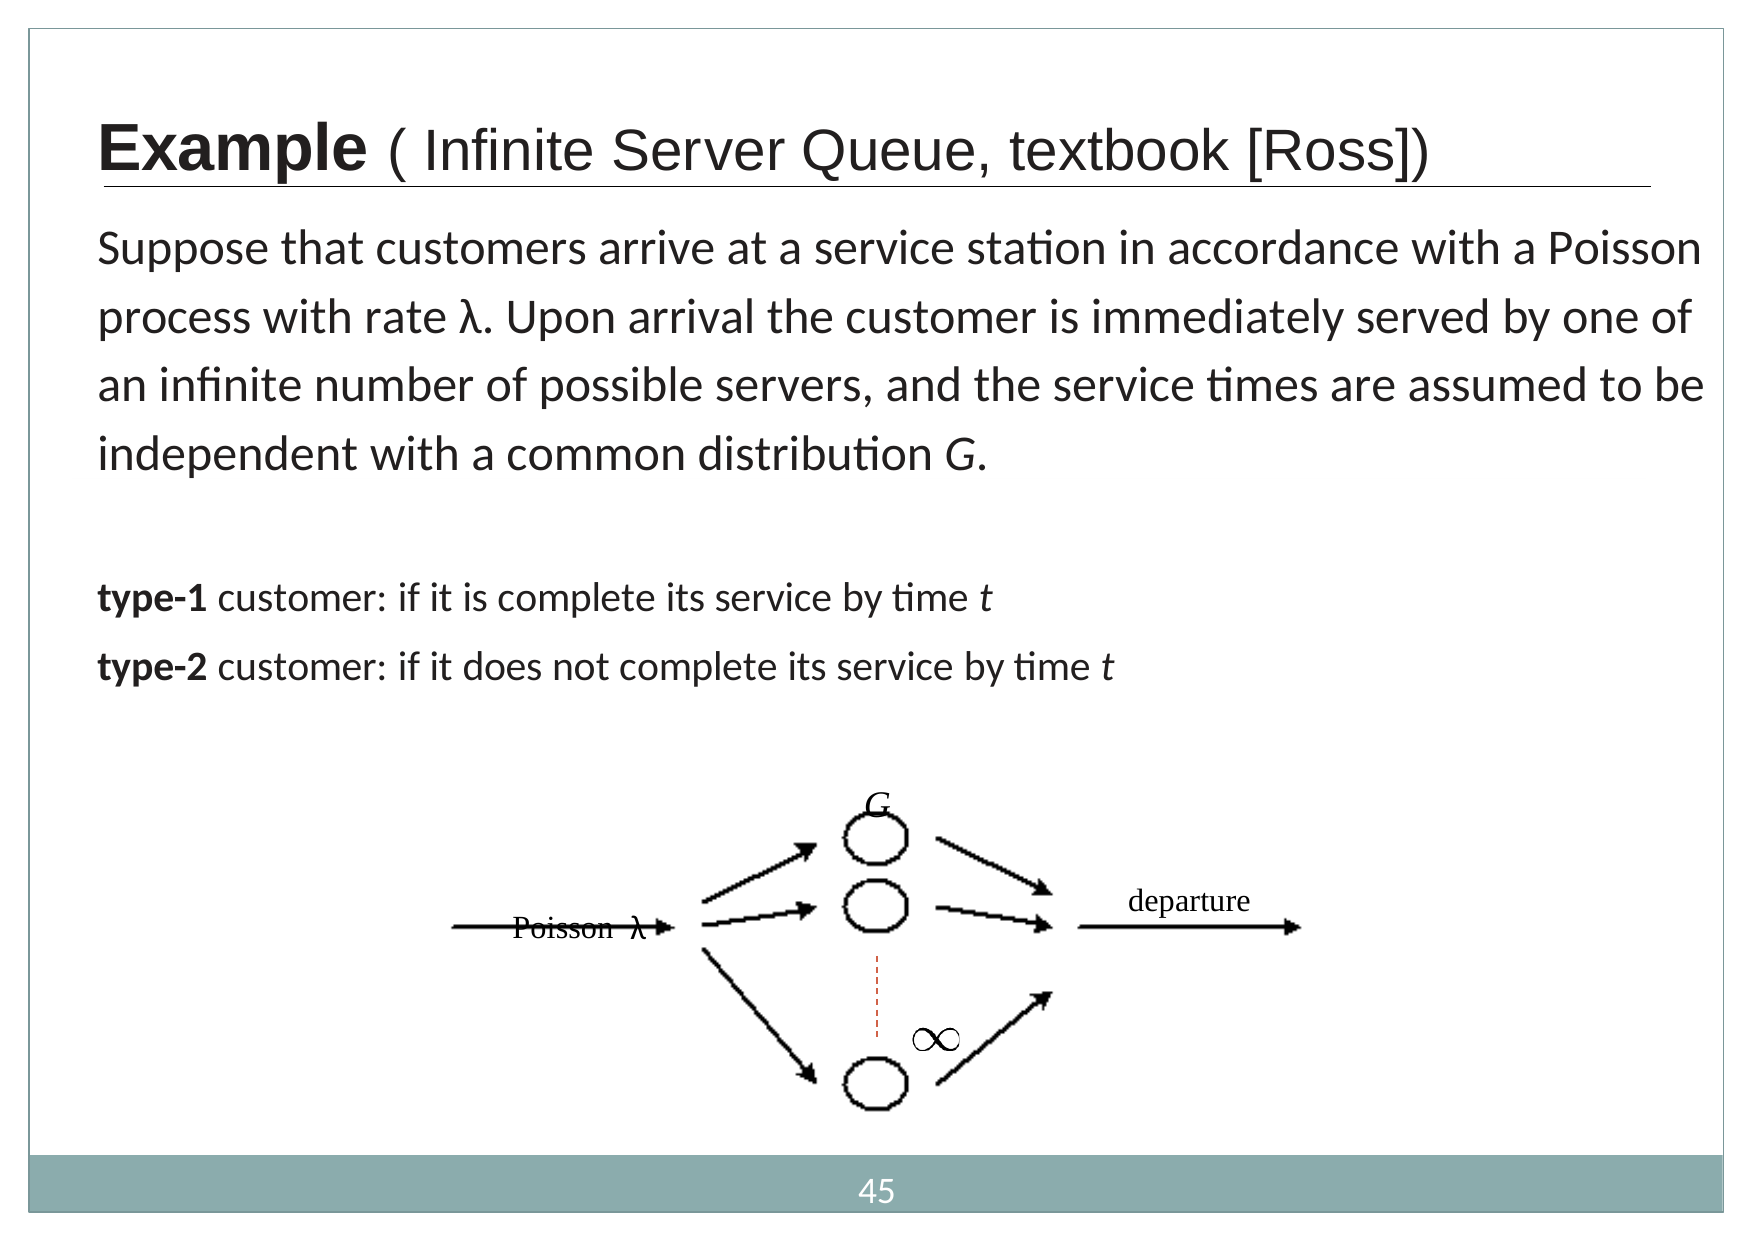

Example ( Infinite Server Queue, textbook [Ross])

Suppose that customers arrive at a service station in accordance with a Poisson process with rate λ. Upon arrival the customer is immediately served by one of an infinite number of possible servers, and the service times are assumed to be independent with a common distribution G.

type-1 customer: if it is complete its service by time t
type-2 customer: if it does not complete its service by time t

G

Poisson  λ
departure

45